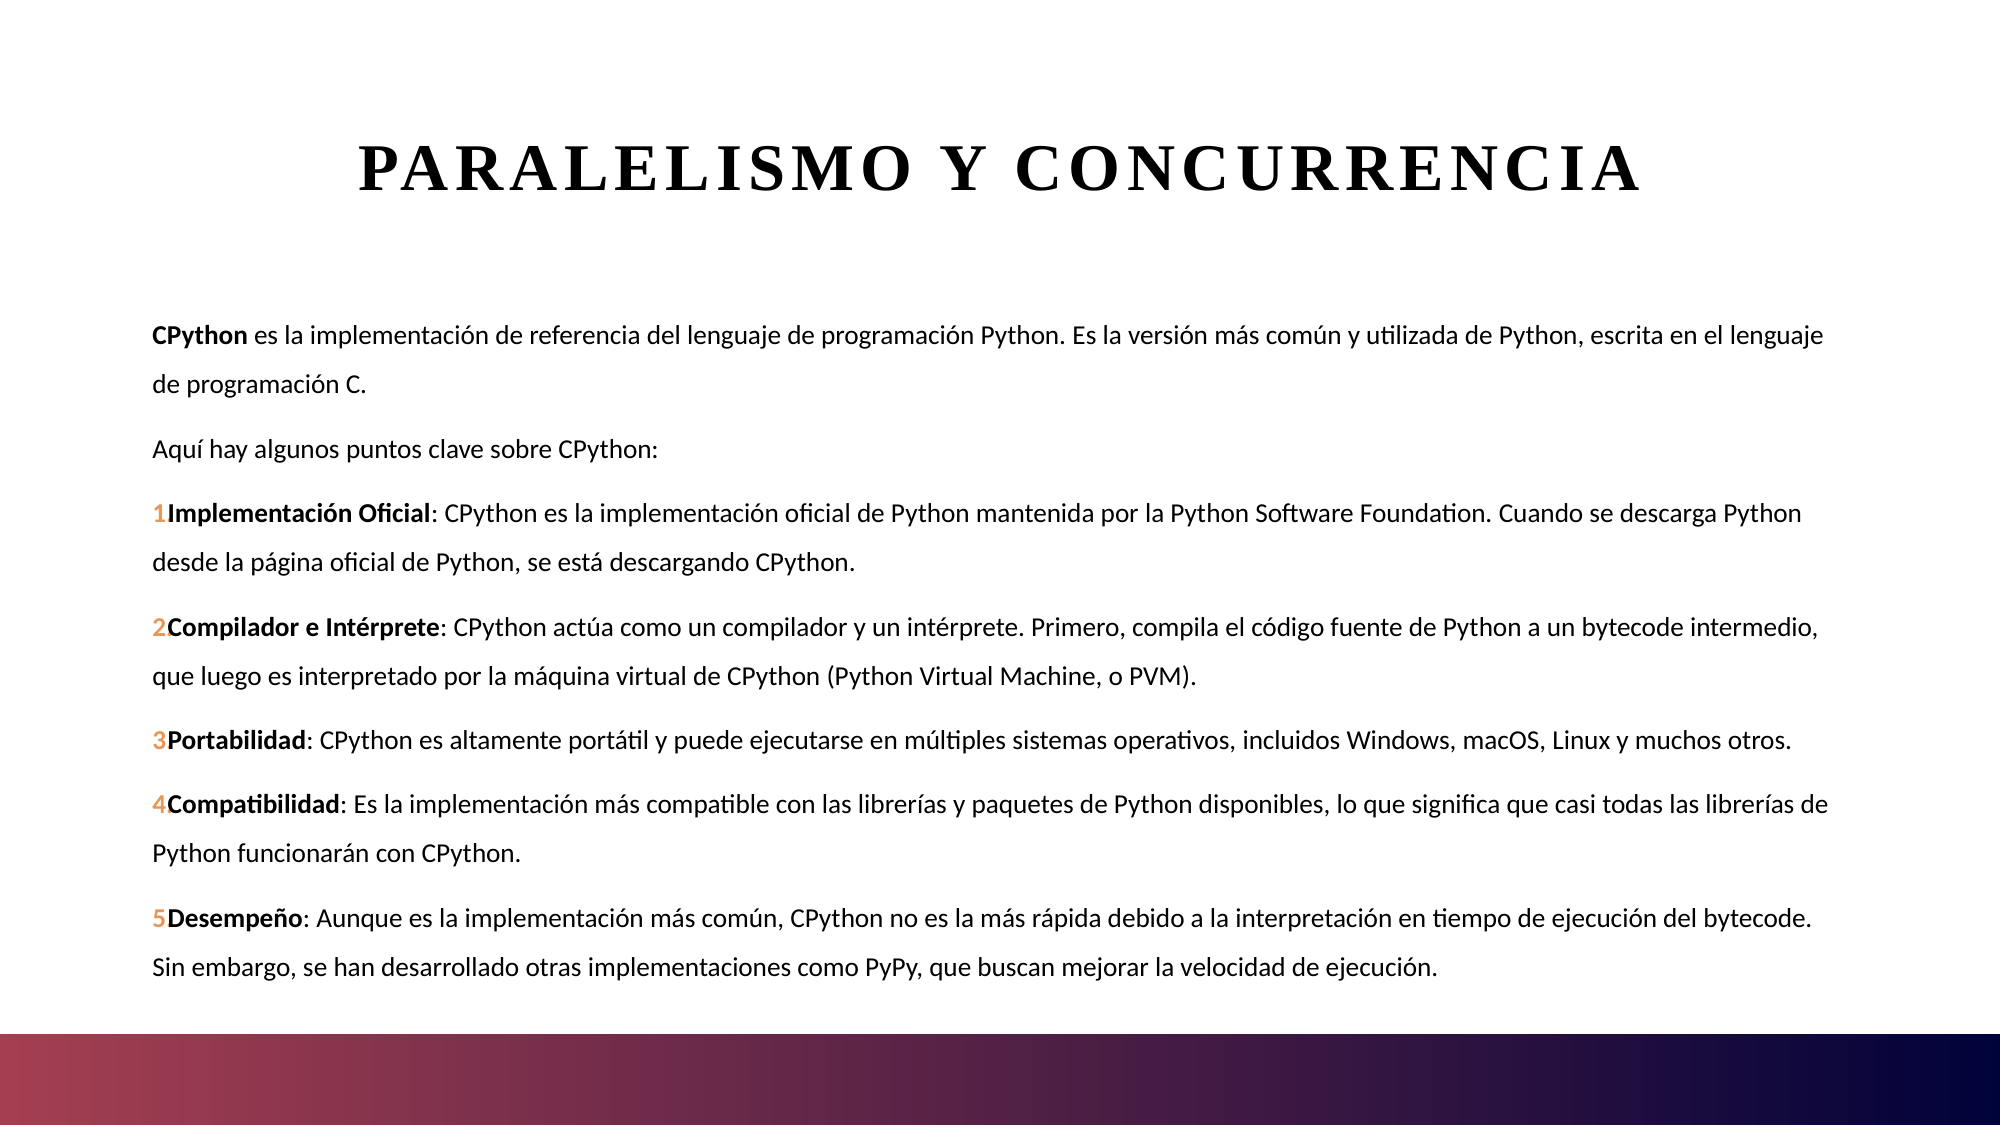

# Paralelismo y concurrencia
CPython es la implementación de referencia del lenguaje de programación Python. Es la versión más común y utilizada de Python, escrita en el lenguaje de programación C.
Aquí hay algunos puntos clave sobre CPython:
Implementación Oficial: CPython es la implementación oficial de Python mantenida por la Python Software Foundation. Cuando se descarga Python desde la página oficial de Python, se está descargando CPython.
Compilador e Intérprete: CPython actúa como un compilador y un intérprete. Primero, compila el código fuente de Python a un bytecode intermedio, que luego es interpretado por la máquina virtual de CPython (Python Virtual Machine, o PVM).
Portabilidad: CPython es altamente portátil y puede ejecutarse en múltiples sistemas operativos, incluidos Windows, macOS, Linux y muchos otros.
Compatibilidad: Es la implementación más compatible con las librerías y paquetes de Python disponibles, lo que significa que casi todas las librerías de Python funcionarán con CPython.
Desempeño: Aunque es la implementación más común, CPython no es la más rápida debido a la interpretación en tiempo de ejecución del bytecode. Sin embargo, se han desarrollado otras implementaciones como PyPy, que buscan mejorar la velocidad de ejecución.